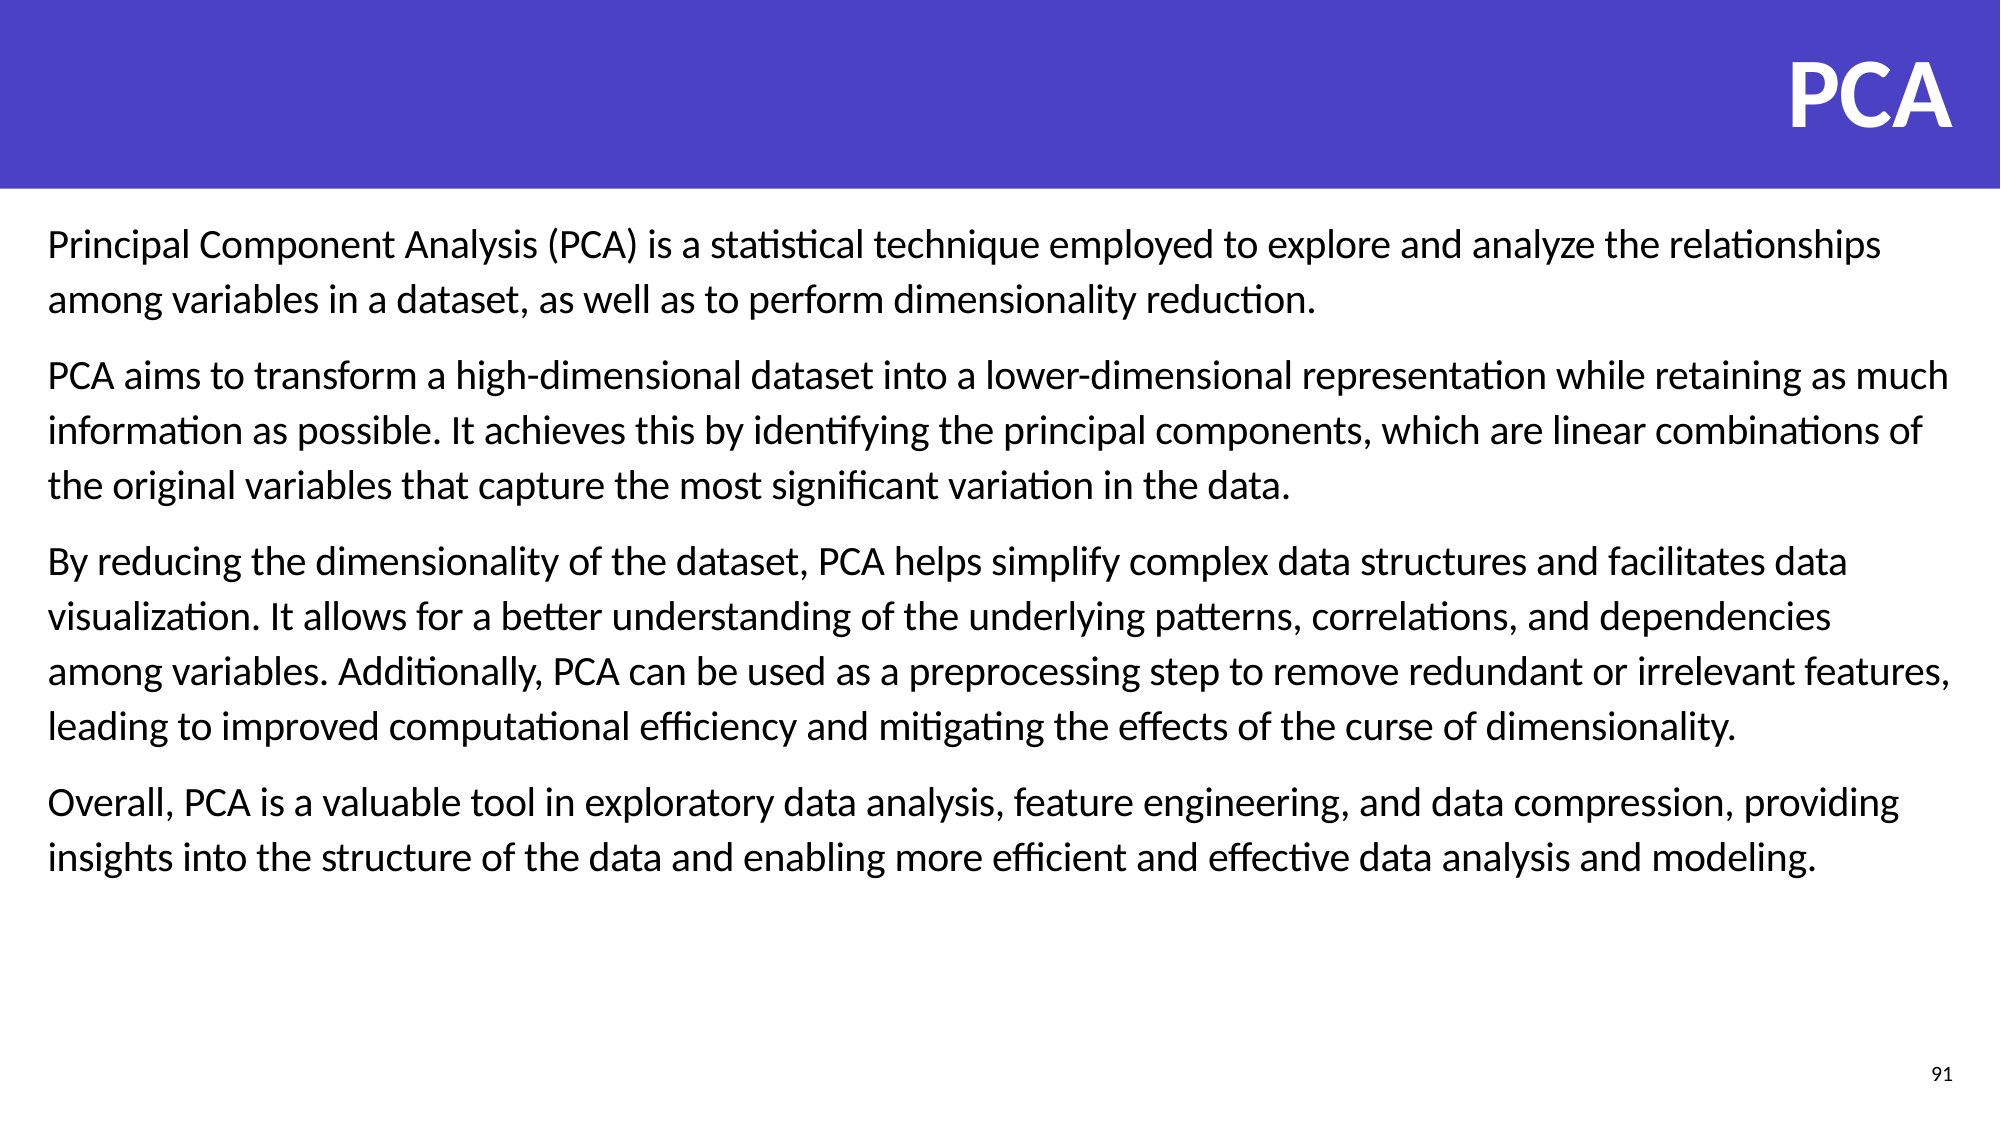

# PCA
Principal Component Analysis (PCA) is a statistical technique employed to explore and analyze the relationships among variables in a dataset, as well as to perform dimensionality reduction.
PCA aims to transform a high-dimensional dataset into a lower-dimensional representation while retaining as much information as possible. It achieves this by identifying the principal components, which are linear combinations of the original variables that capture the most significant variation in the data.
By reducing the dimensionality of the dataset, PCA helps simplify complex data structures and facilitates data visualization. It allows for a better understanding of the underlying patterns, correlations, and dependencies among variables. Additionally, PCA can be used as a preprocessing step to remove redundant or irrelevant features, leading to improved computational efficiency and mitigating the effects of the curse of dimensionality.
Overall, PCA is a valuable tool in exploratory data analysis, feature engineering, and data compression, providing insights into the structure of the data and enabling more efficient and effective data analysis and modeling.
91